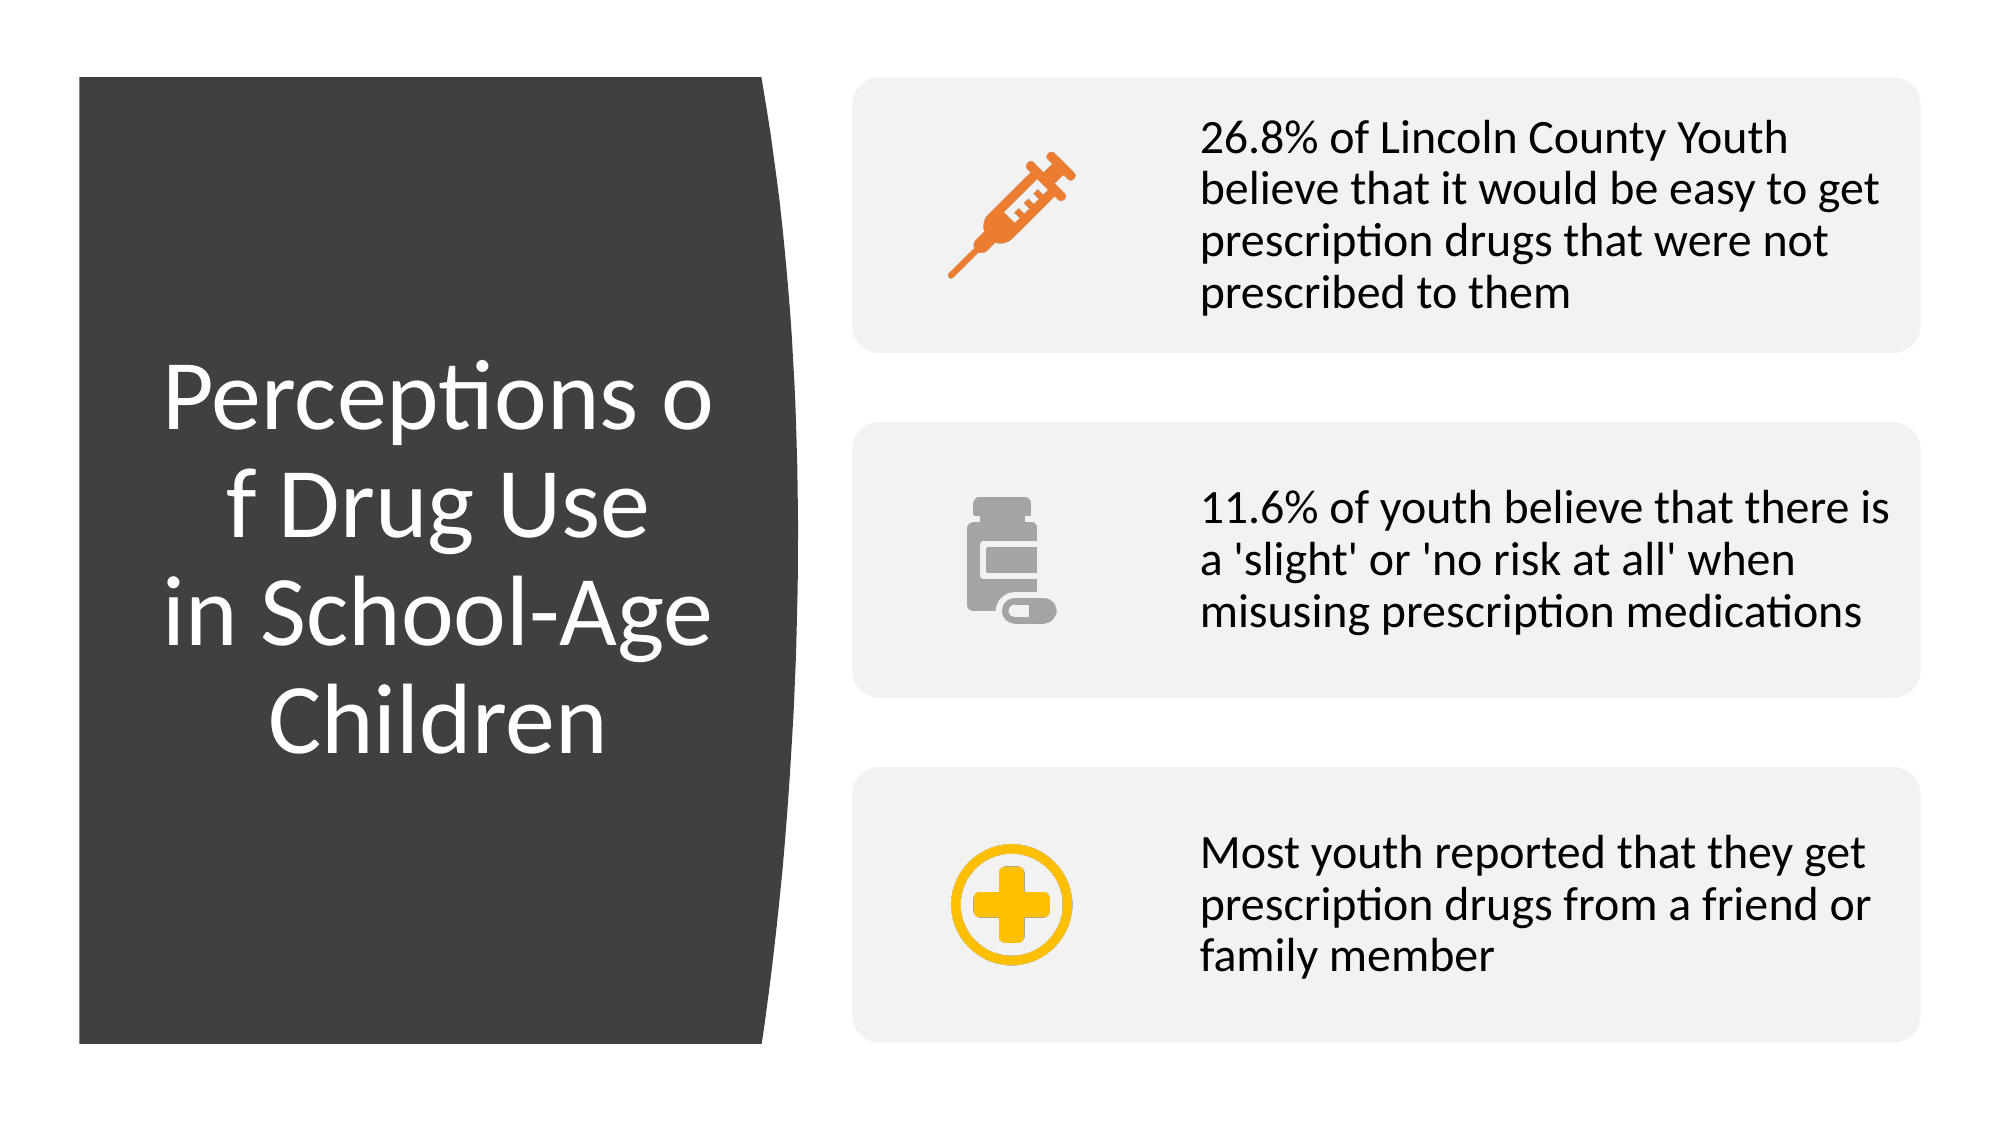

26.8% of Lincoln County Youth believe that it would be easy to get prescription drugs that were not prescribed to them
11.6% of youth believe that there is a 'slight' or 'no risk at all' when misusing prescription medications
Most youth reported that they get prescription drugs from a friend or family member

# Perceptions of Drug Use in School-Age Children